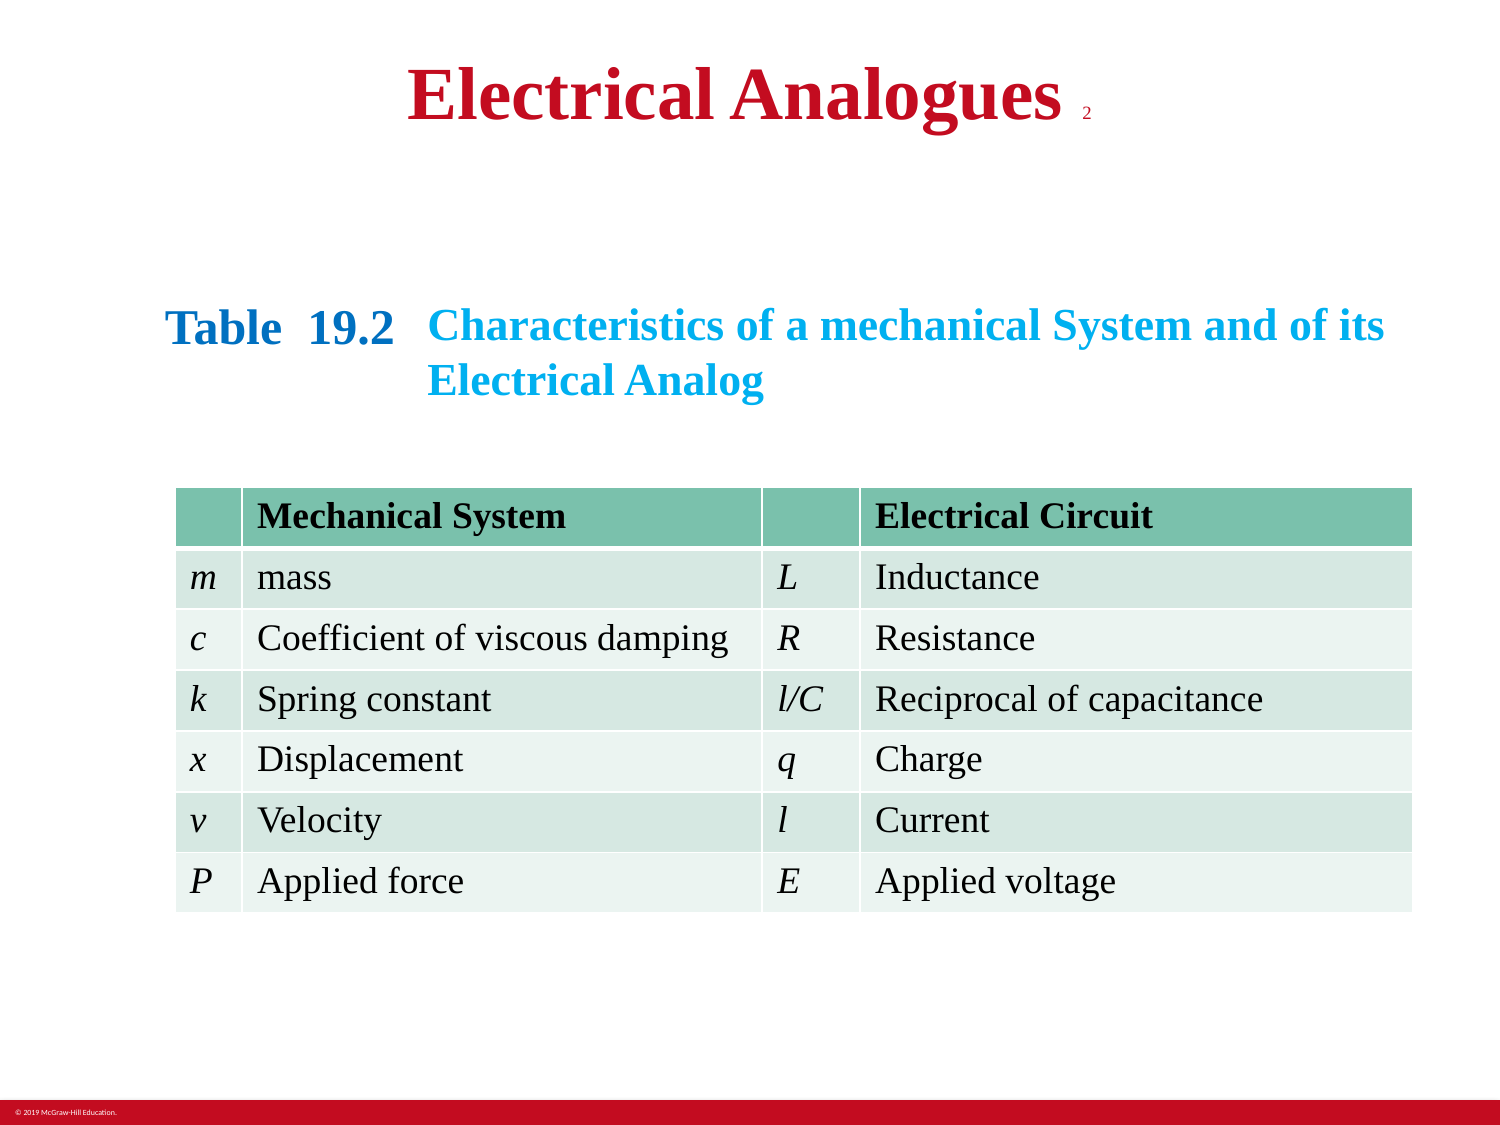

# Electrical Analogues 2
Table  19.2
Characteristics of a mechanical System and of its Electrical Analog
| Blank | Mechanical System | Blank | Electrical Circuit |
| --- | --- | --- | --- |
| m | mass | L | Inductance |
| c | Coefficient of viscous damping | R | Resistance |
| k | Spring constant | l/C | Reciprocal of capacitance |
| x | Displacement | q | Charge |
| v | Velocity | l | Current |
| P | Applied force | E | Applied voltage |